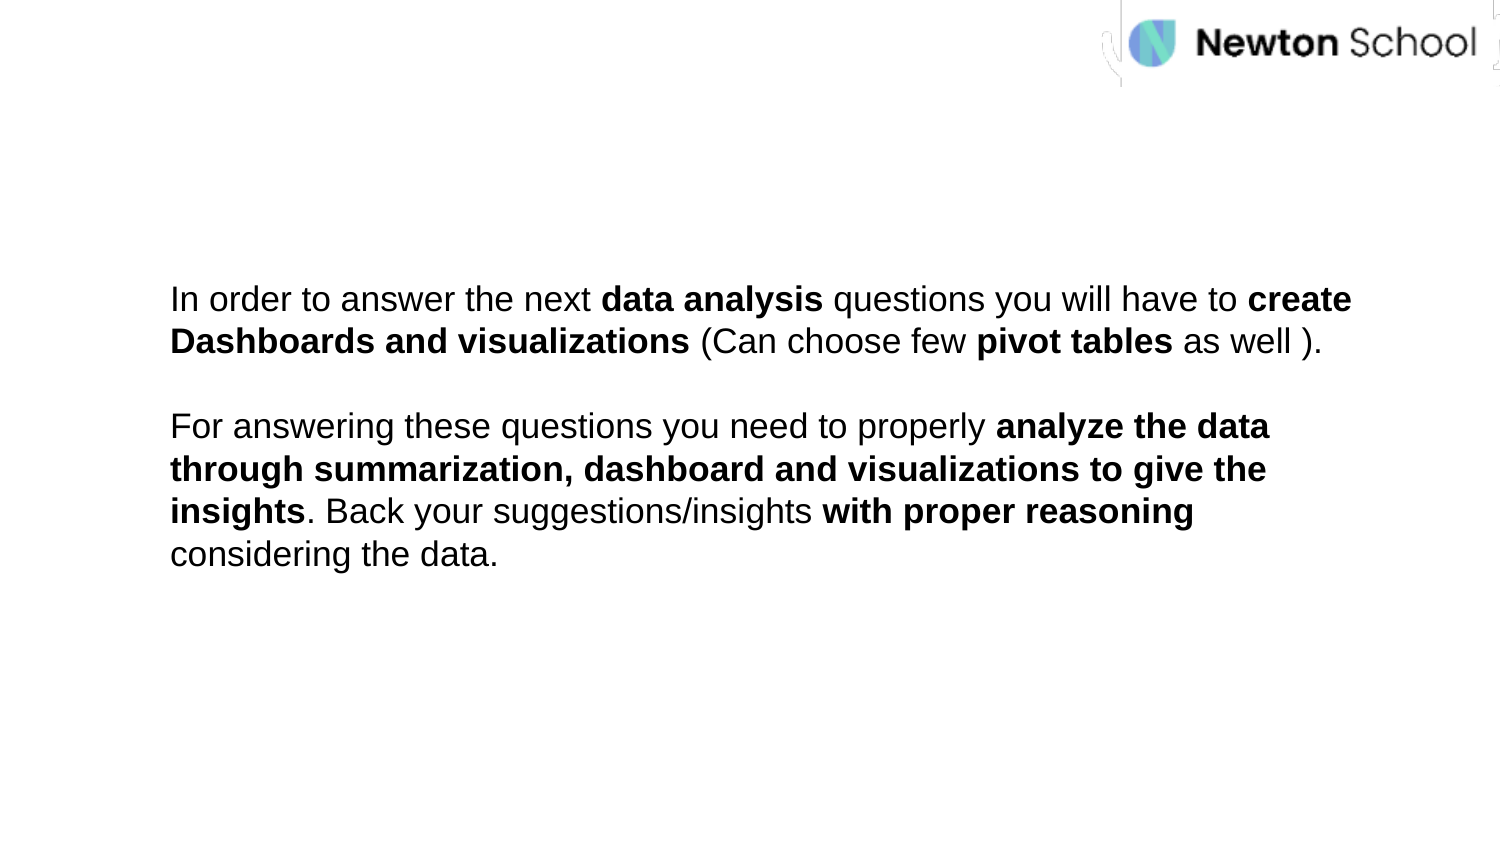

In order to answer the next data analysis questions you will have to create Dashboards and visualizations (Can choose few pivot tables as well ).

For answering these questions you need to properly analyze the data through summarization, dashboard and visualizations to give the insights. Back your suggestions/insights with proper reasoning considering the data.